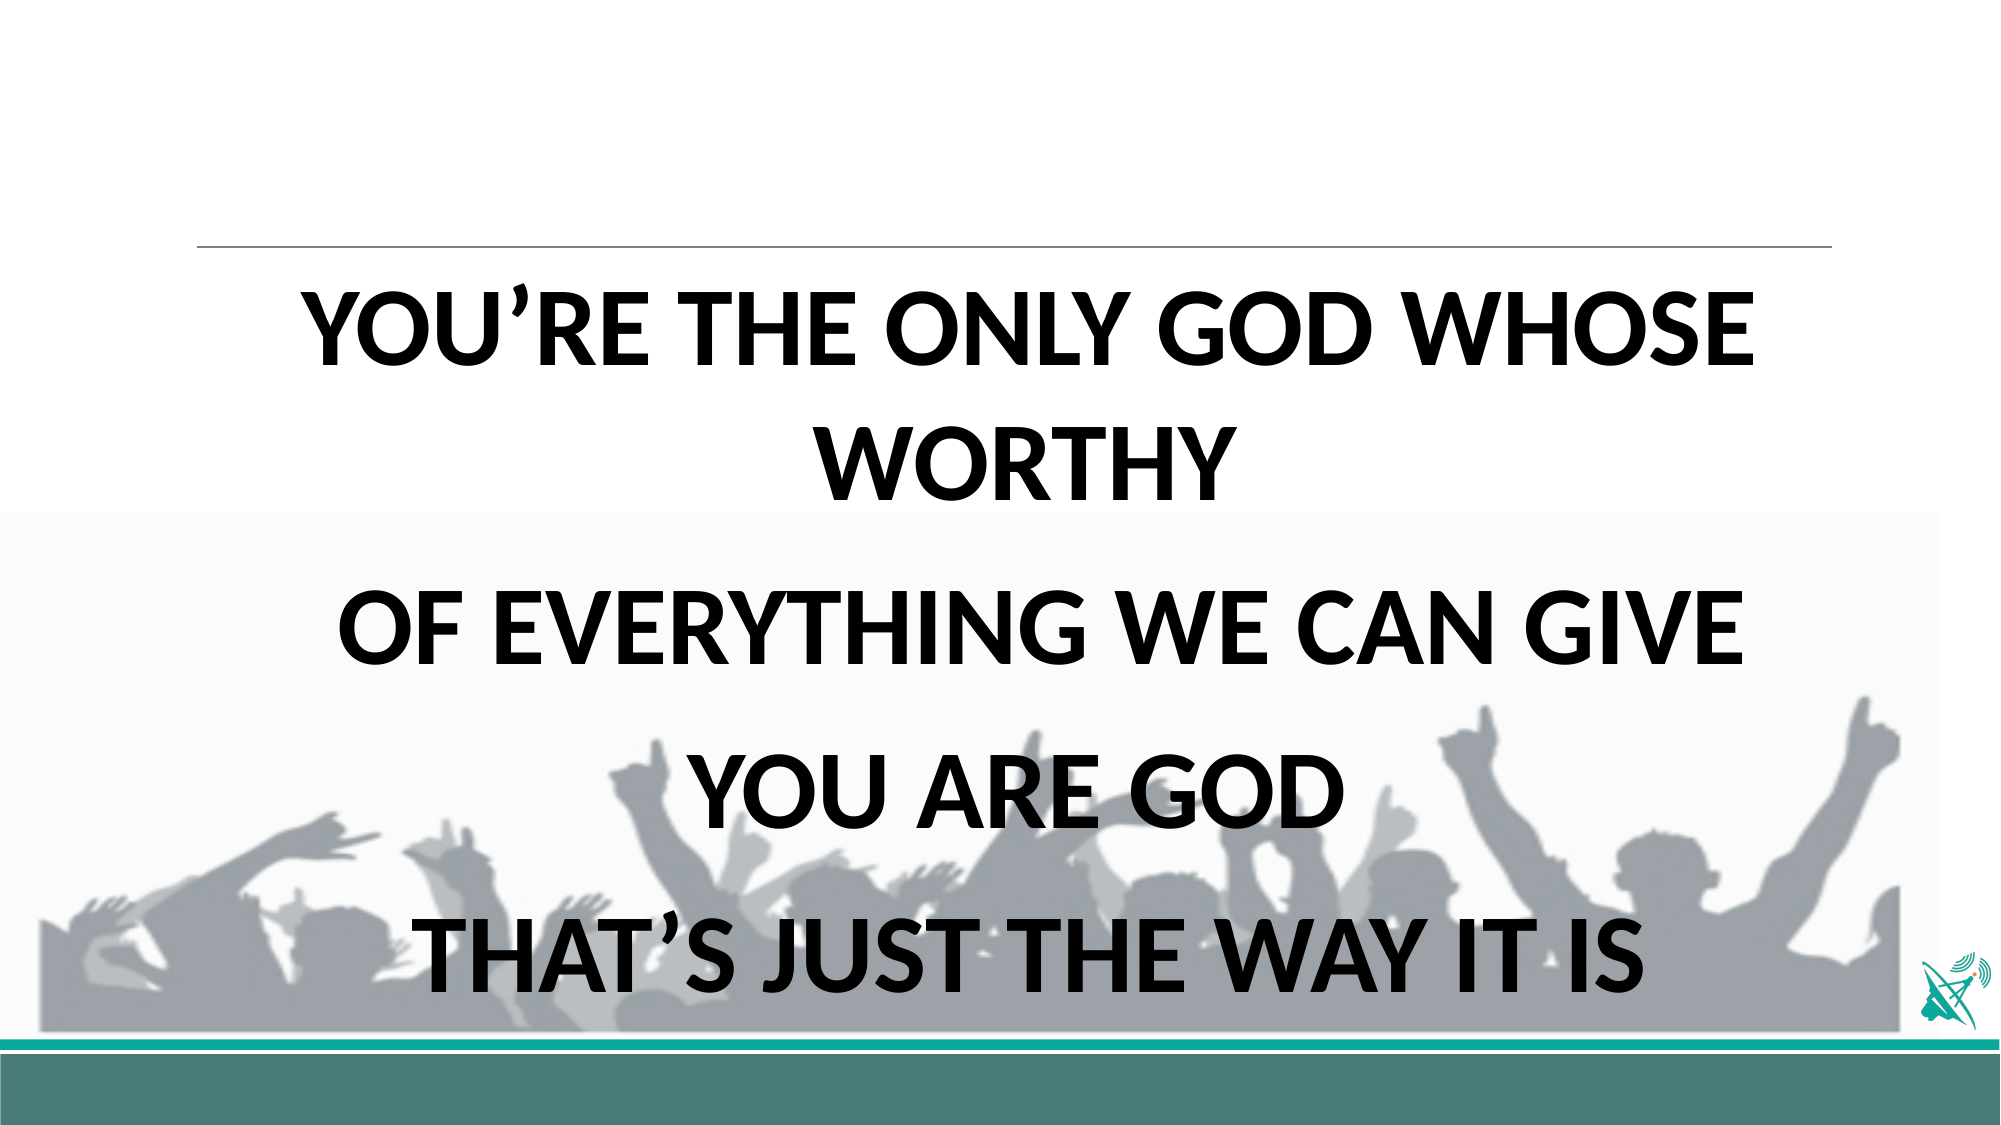

YOU’RE THE ONLY GOD WHOSE WORTHY
 OF EVERYTHING WE CAN GIVE
YOU ARE GOD
THAT’S JUST THE WAY IT IS